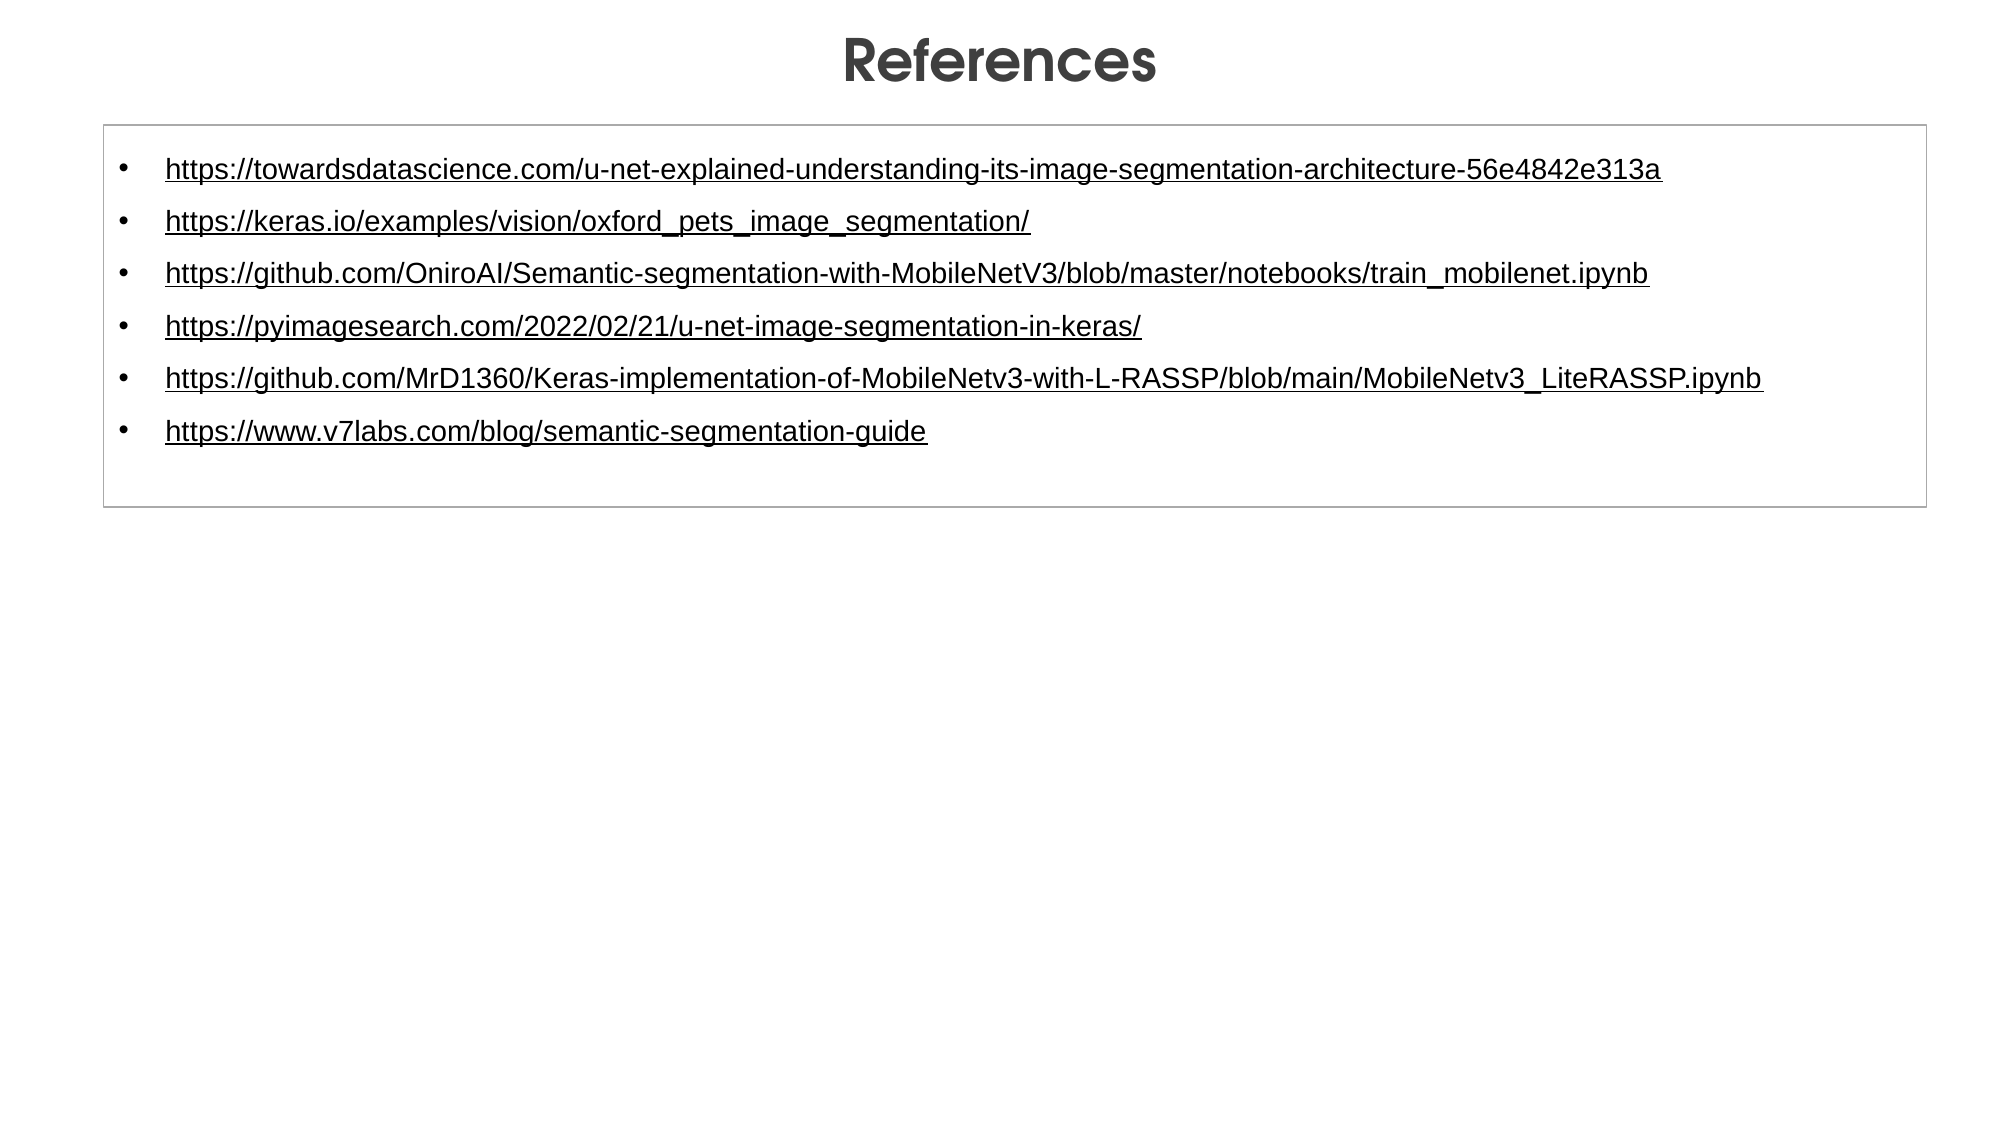

References
https://towardsdatascience.com/u-net-explained-understanding-its-image-segmentation-architecture-56e4842e313a
https://keras.io/examples/vision/oxford_pets_image_segmentation/
https://github.com/OniroAI/Semantic-segmentation-with-MobileNetV3/blob/master/notebooks/train_mobilenet.ipynb
https://pyimagesearch.com/2022/02/21/u-net-image-segmentation-in-keras/
https://github.com/MrD1360/Keras-implementation-of-MobileNetv3-with-L-RASSP/blob/main/MobileNetv3_LiteRASSP.ipynb
https://www.v7labs.com/blog/semantic-segmentation-guide